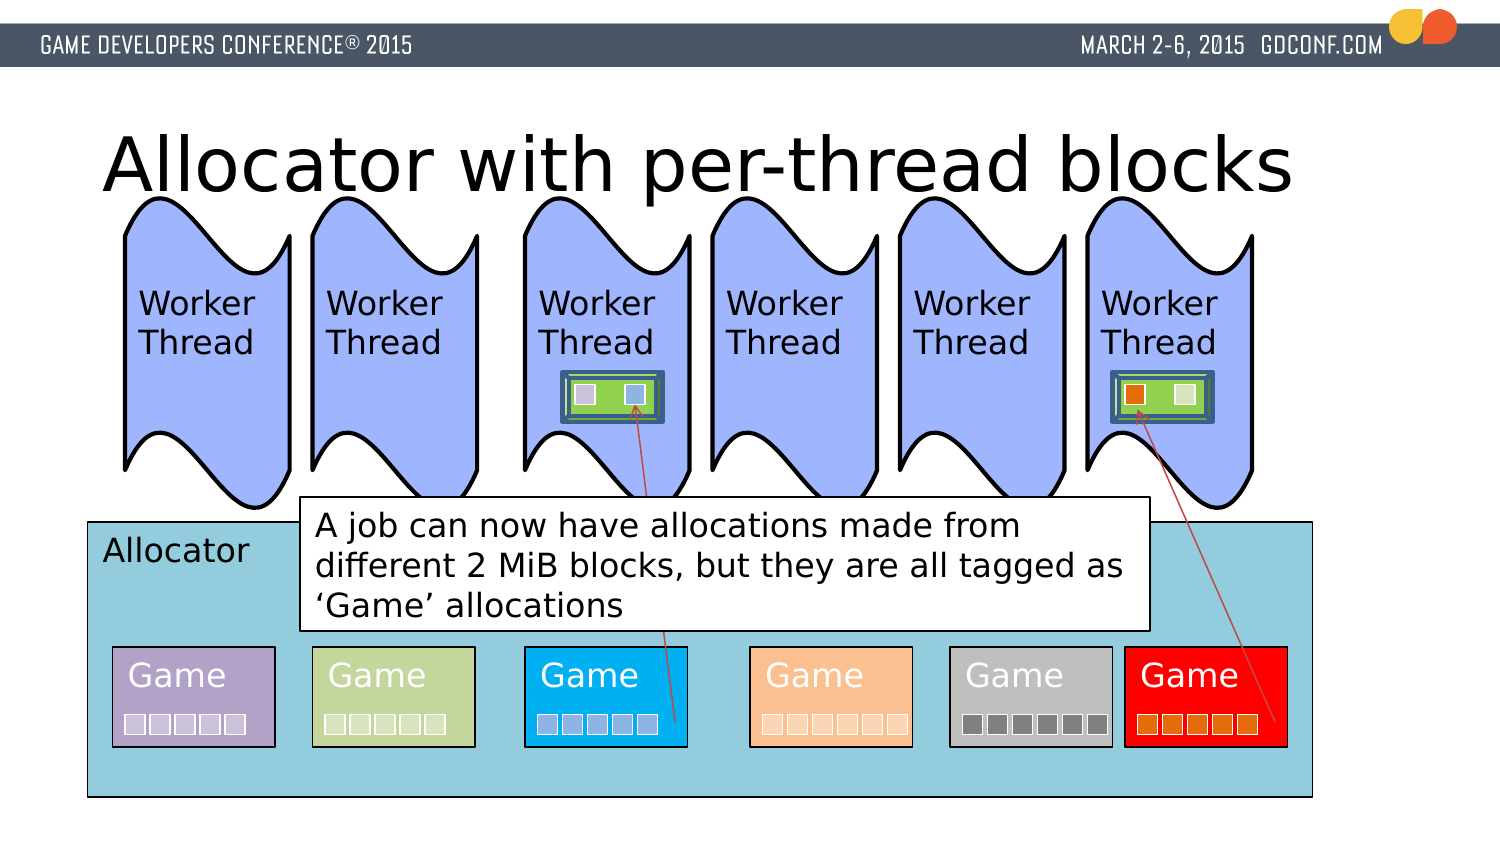

# Allocator with per-thread blocks
Worker Thread
Worker Thread
Worker Thread
Worker Thread
Worker Thread
Worker Thread

A job can now have allocations made from different 2 MiB blocks, but they are all tagged as ‘Game’ allocations
Allocator
Game
Game
Game
Game
Game
Game